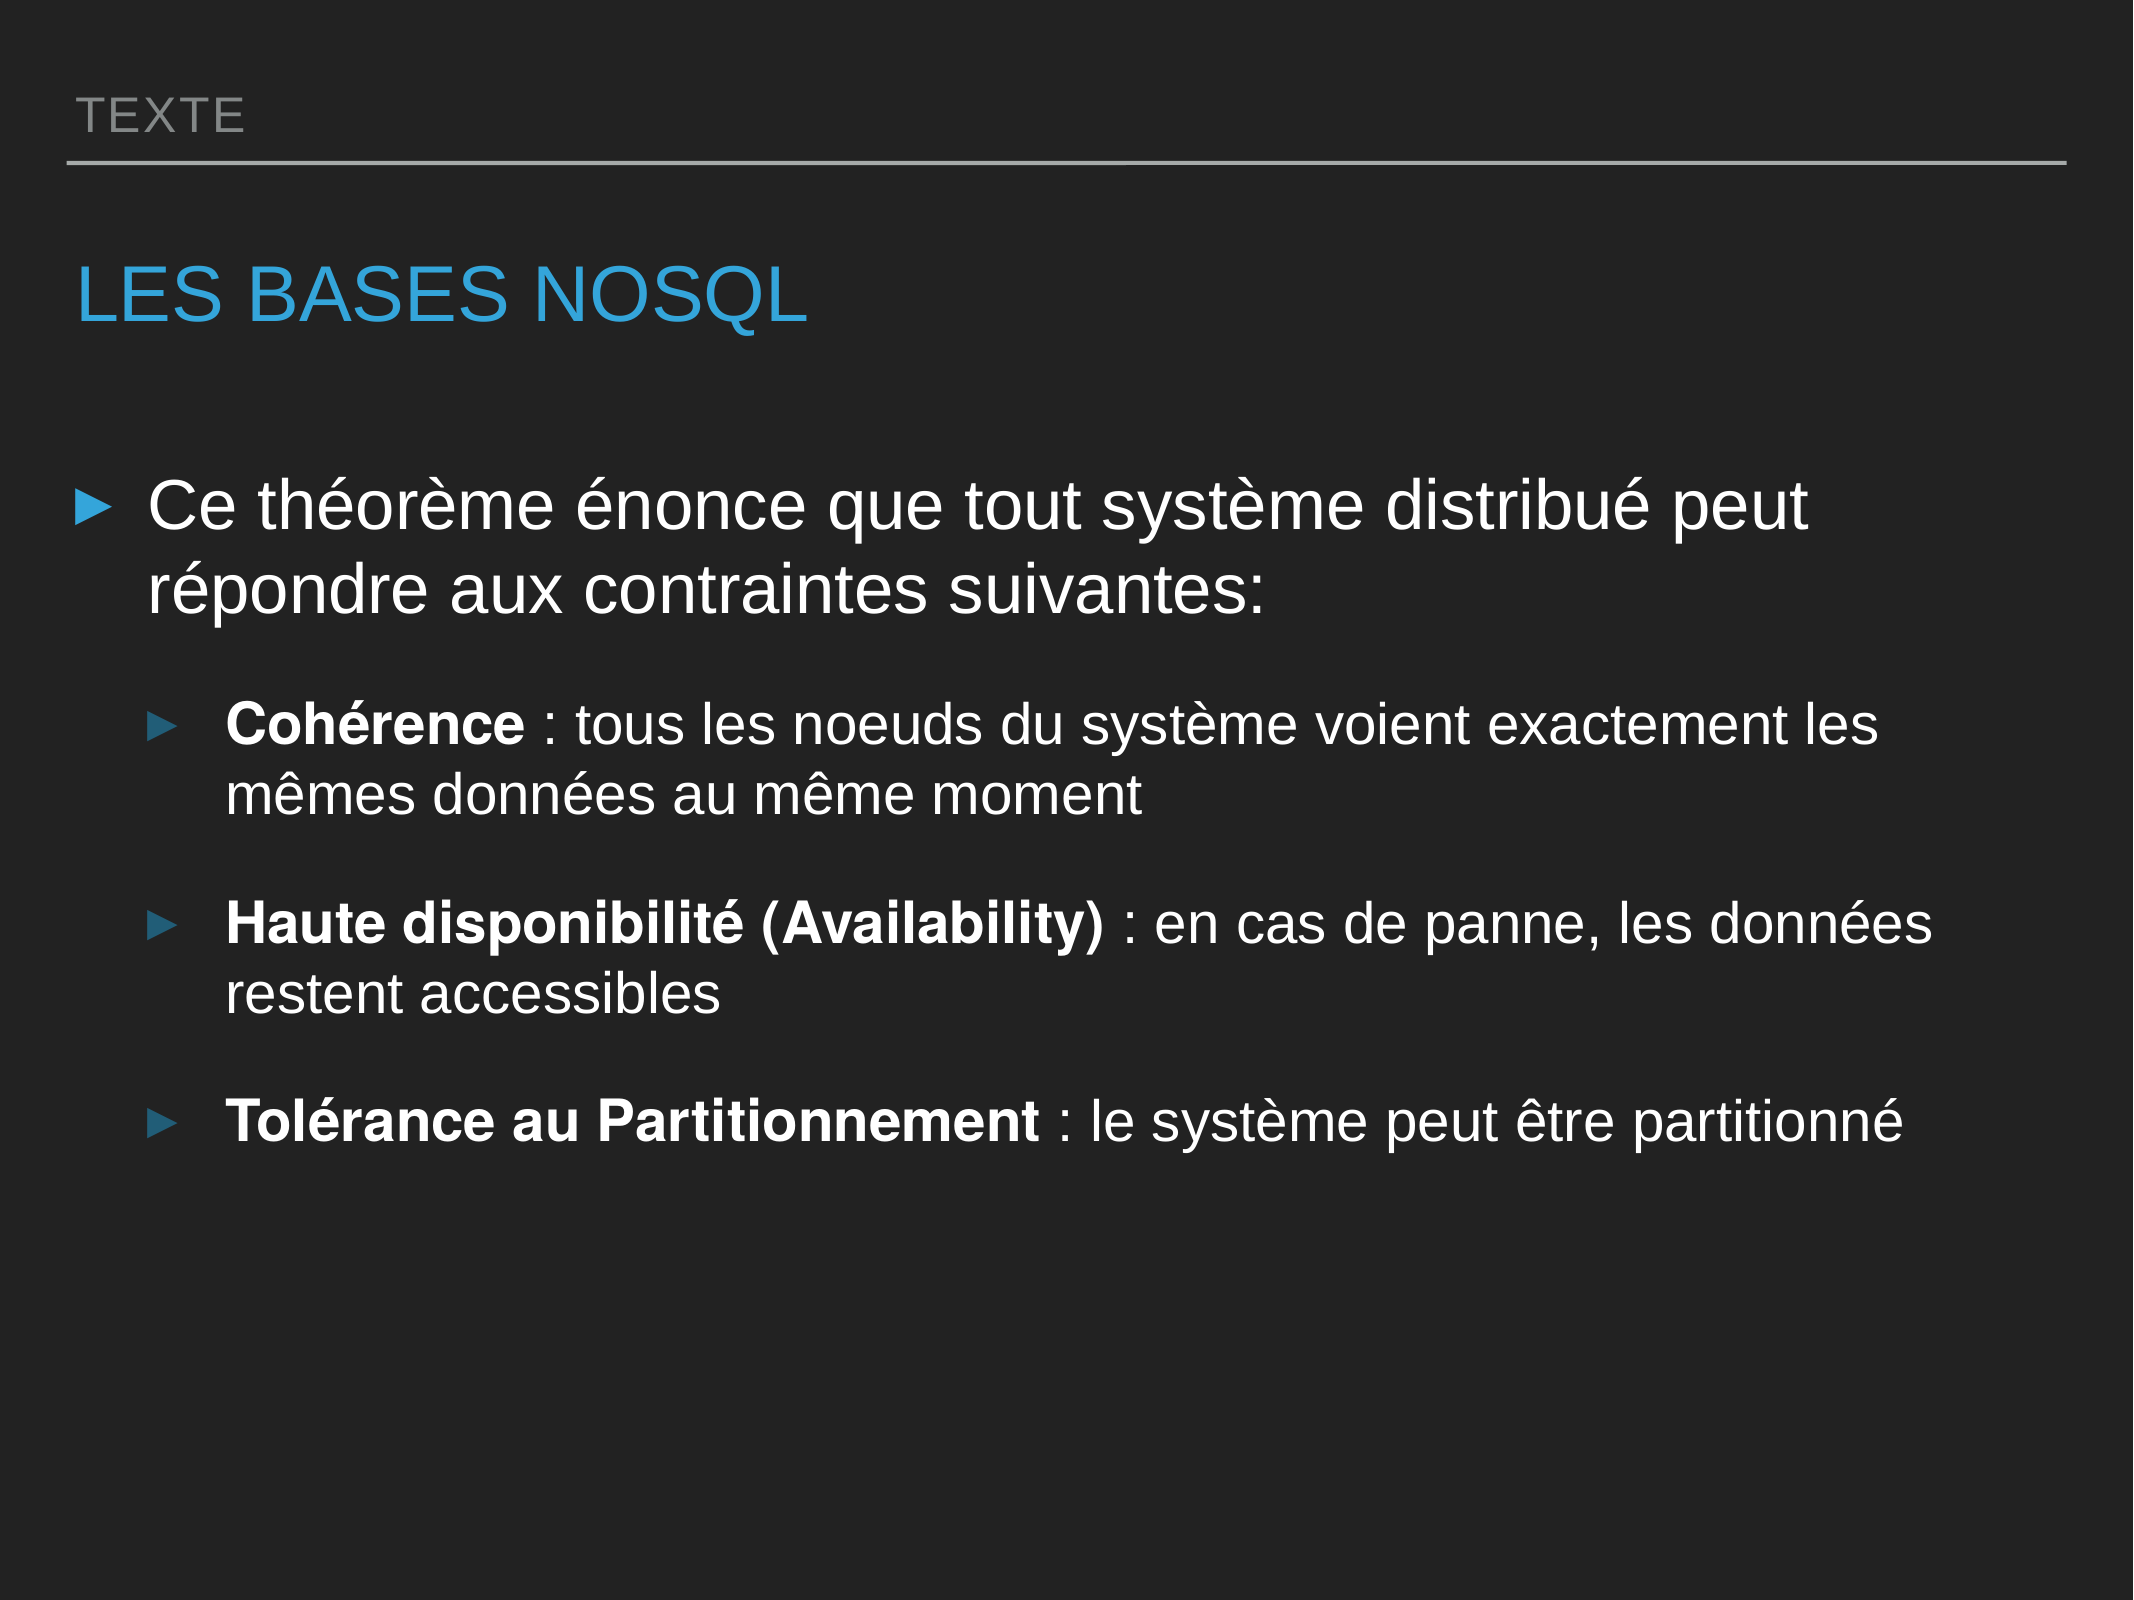

Texte
# Les bases NoSQL
Ce théorème énonce que tout système distribué peut répondre aux contraintes suivantes:
Cohérence : tous les noeuds du système voient exactement les mêmes données au même moment
Haute disponibilité (Availability) : en cas de panne, les données restent accessibles
Tolérance au Partitionnement : le système peut être partitionné